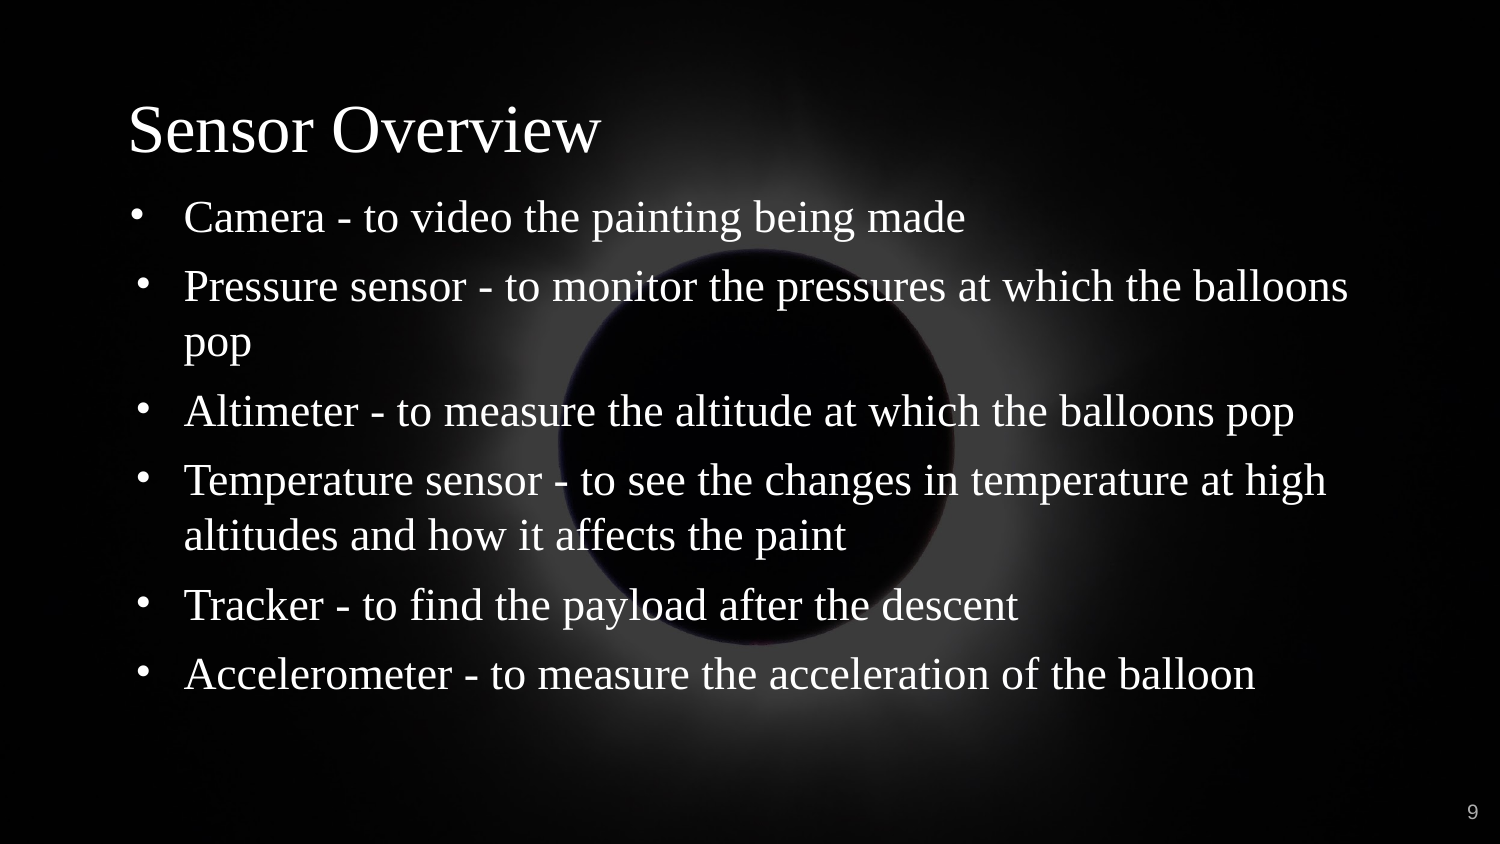

# Sensor Overview
Camera - to video the painting being made
Pressure sensor - to monitor the pressures at which the balloons pop
Altimeter - to measure the altitude at which the balloons pop
Temperature sensor - to see the changes in temperature at high altitudes and how it affects the paint
Tracker - to find the payload after the descent
Accelerometer - to measure the acceleration of the balloon
9